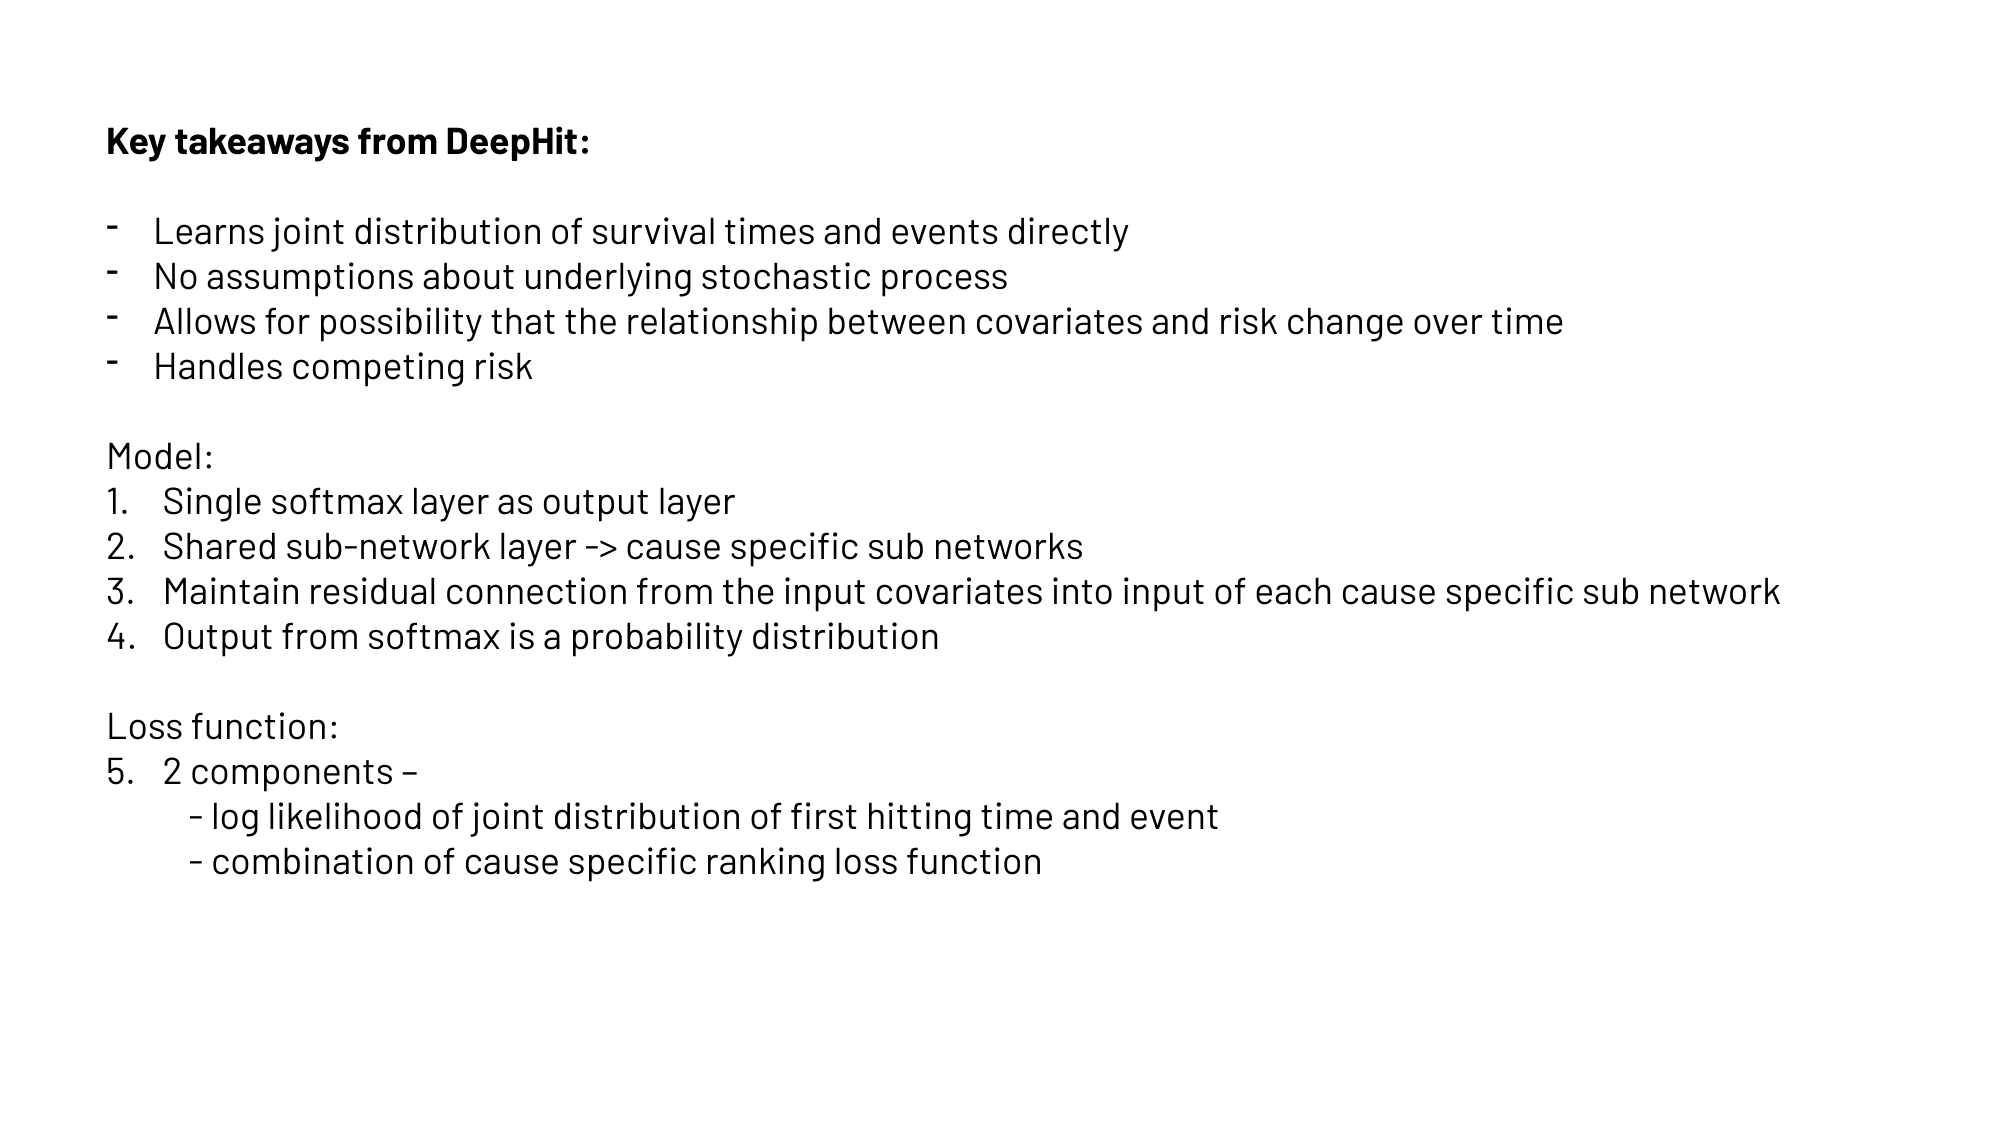

Key takeaways from DeepHit:

Learns joint distribution of survival times and events directly
No assumptions about underlying stochastic process
Allows for possibility that the relationship between covariates and risk change over time
Handles competing risk

Model:
Single softmax layer as output layer
Shared sub-network layer -> cause specific sub networks
Maintain residual connection from the input covariates into input of each cause specific sub network
Output from softmax is a probability distribution

Loss function:
2 components –
 - log likelihood of joint distribution of first hitting time and event
 - combination of cause specific ranking loss function